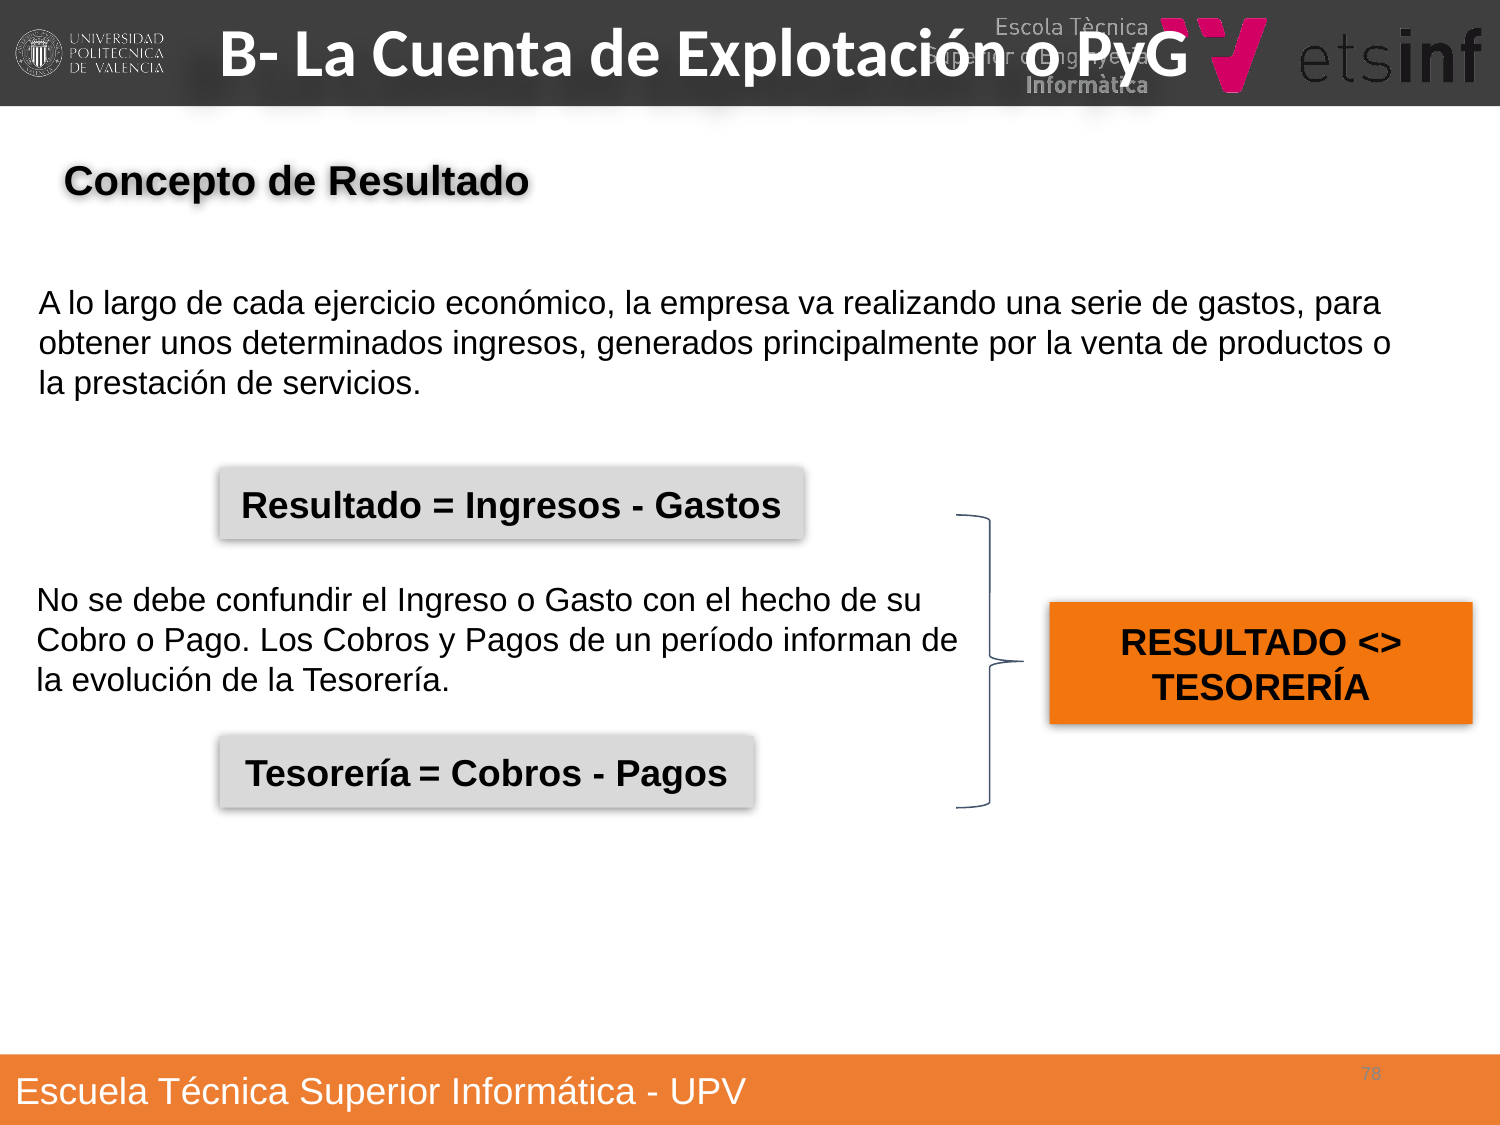

B- La Cuenta de Explotación o PyG
Concepto de Resultado
A lo largo de cada ejercicio económico, la empresa va realizando una serie de gastos, para obtener unos determinados ingresos, generados principalmente por la venta de productos o la prestación de servicios.
Resultado = Ingresos - Gastos

No se debe confundir el Ingreso o Gasto con el hecho de su Cobro o Pago. Los Cobros y Pagos de un período informan de la evolución de la Tesorería.
RESULTADO <> TESORERÍA
Tesorería = Cobros - Pagos
78